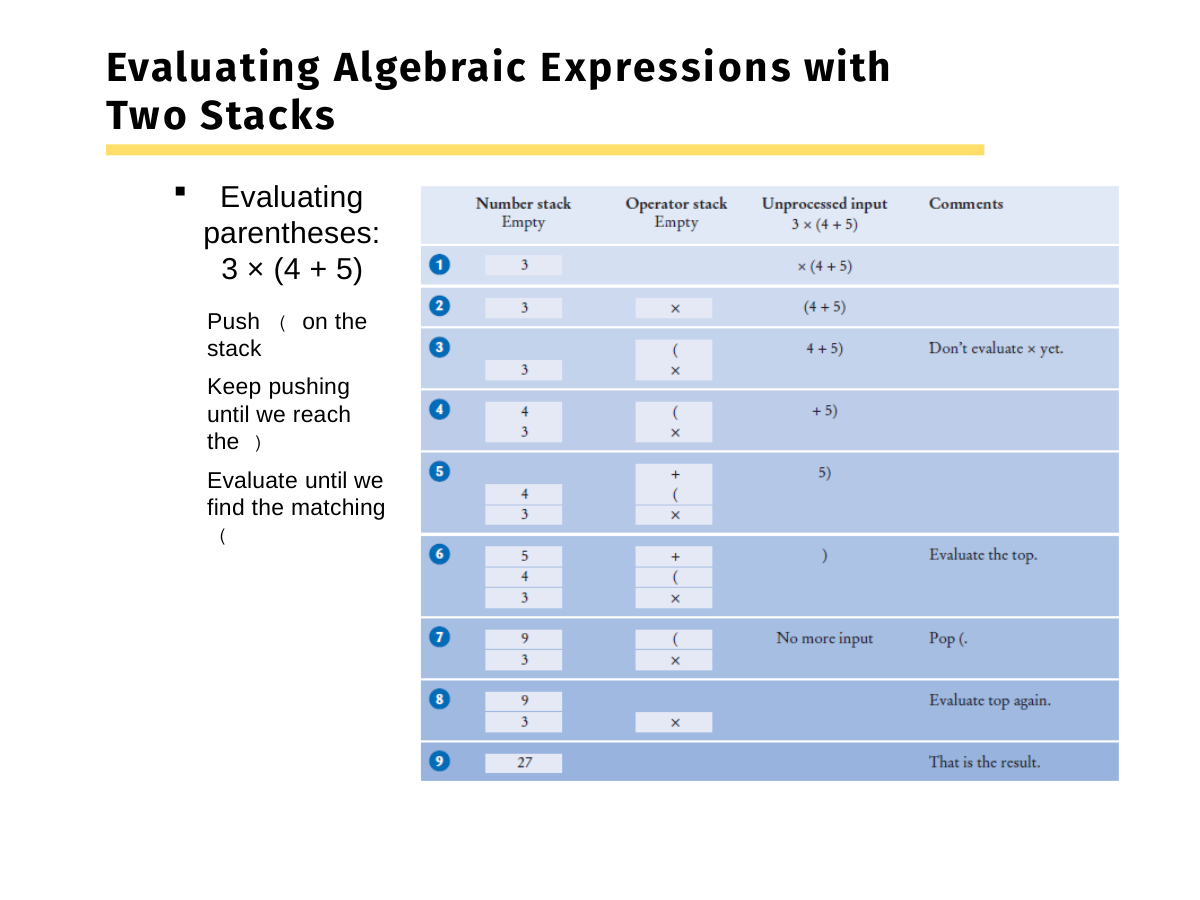

# Evaluating Algebraic Expressions with  Two Stacks

Evaluating parentheses: 3 × (4 + 5)
Push  ( on the stack
Keep pushing until we reach the )
Evaluate until we find the matching  (